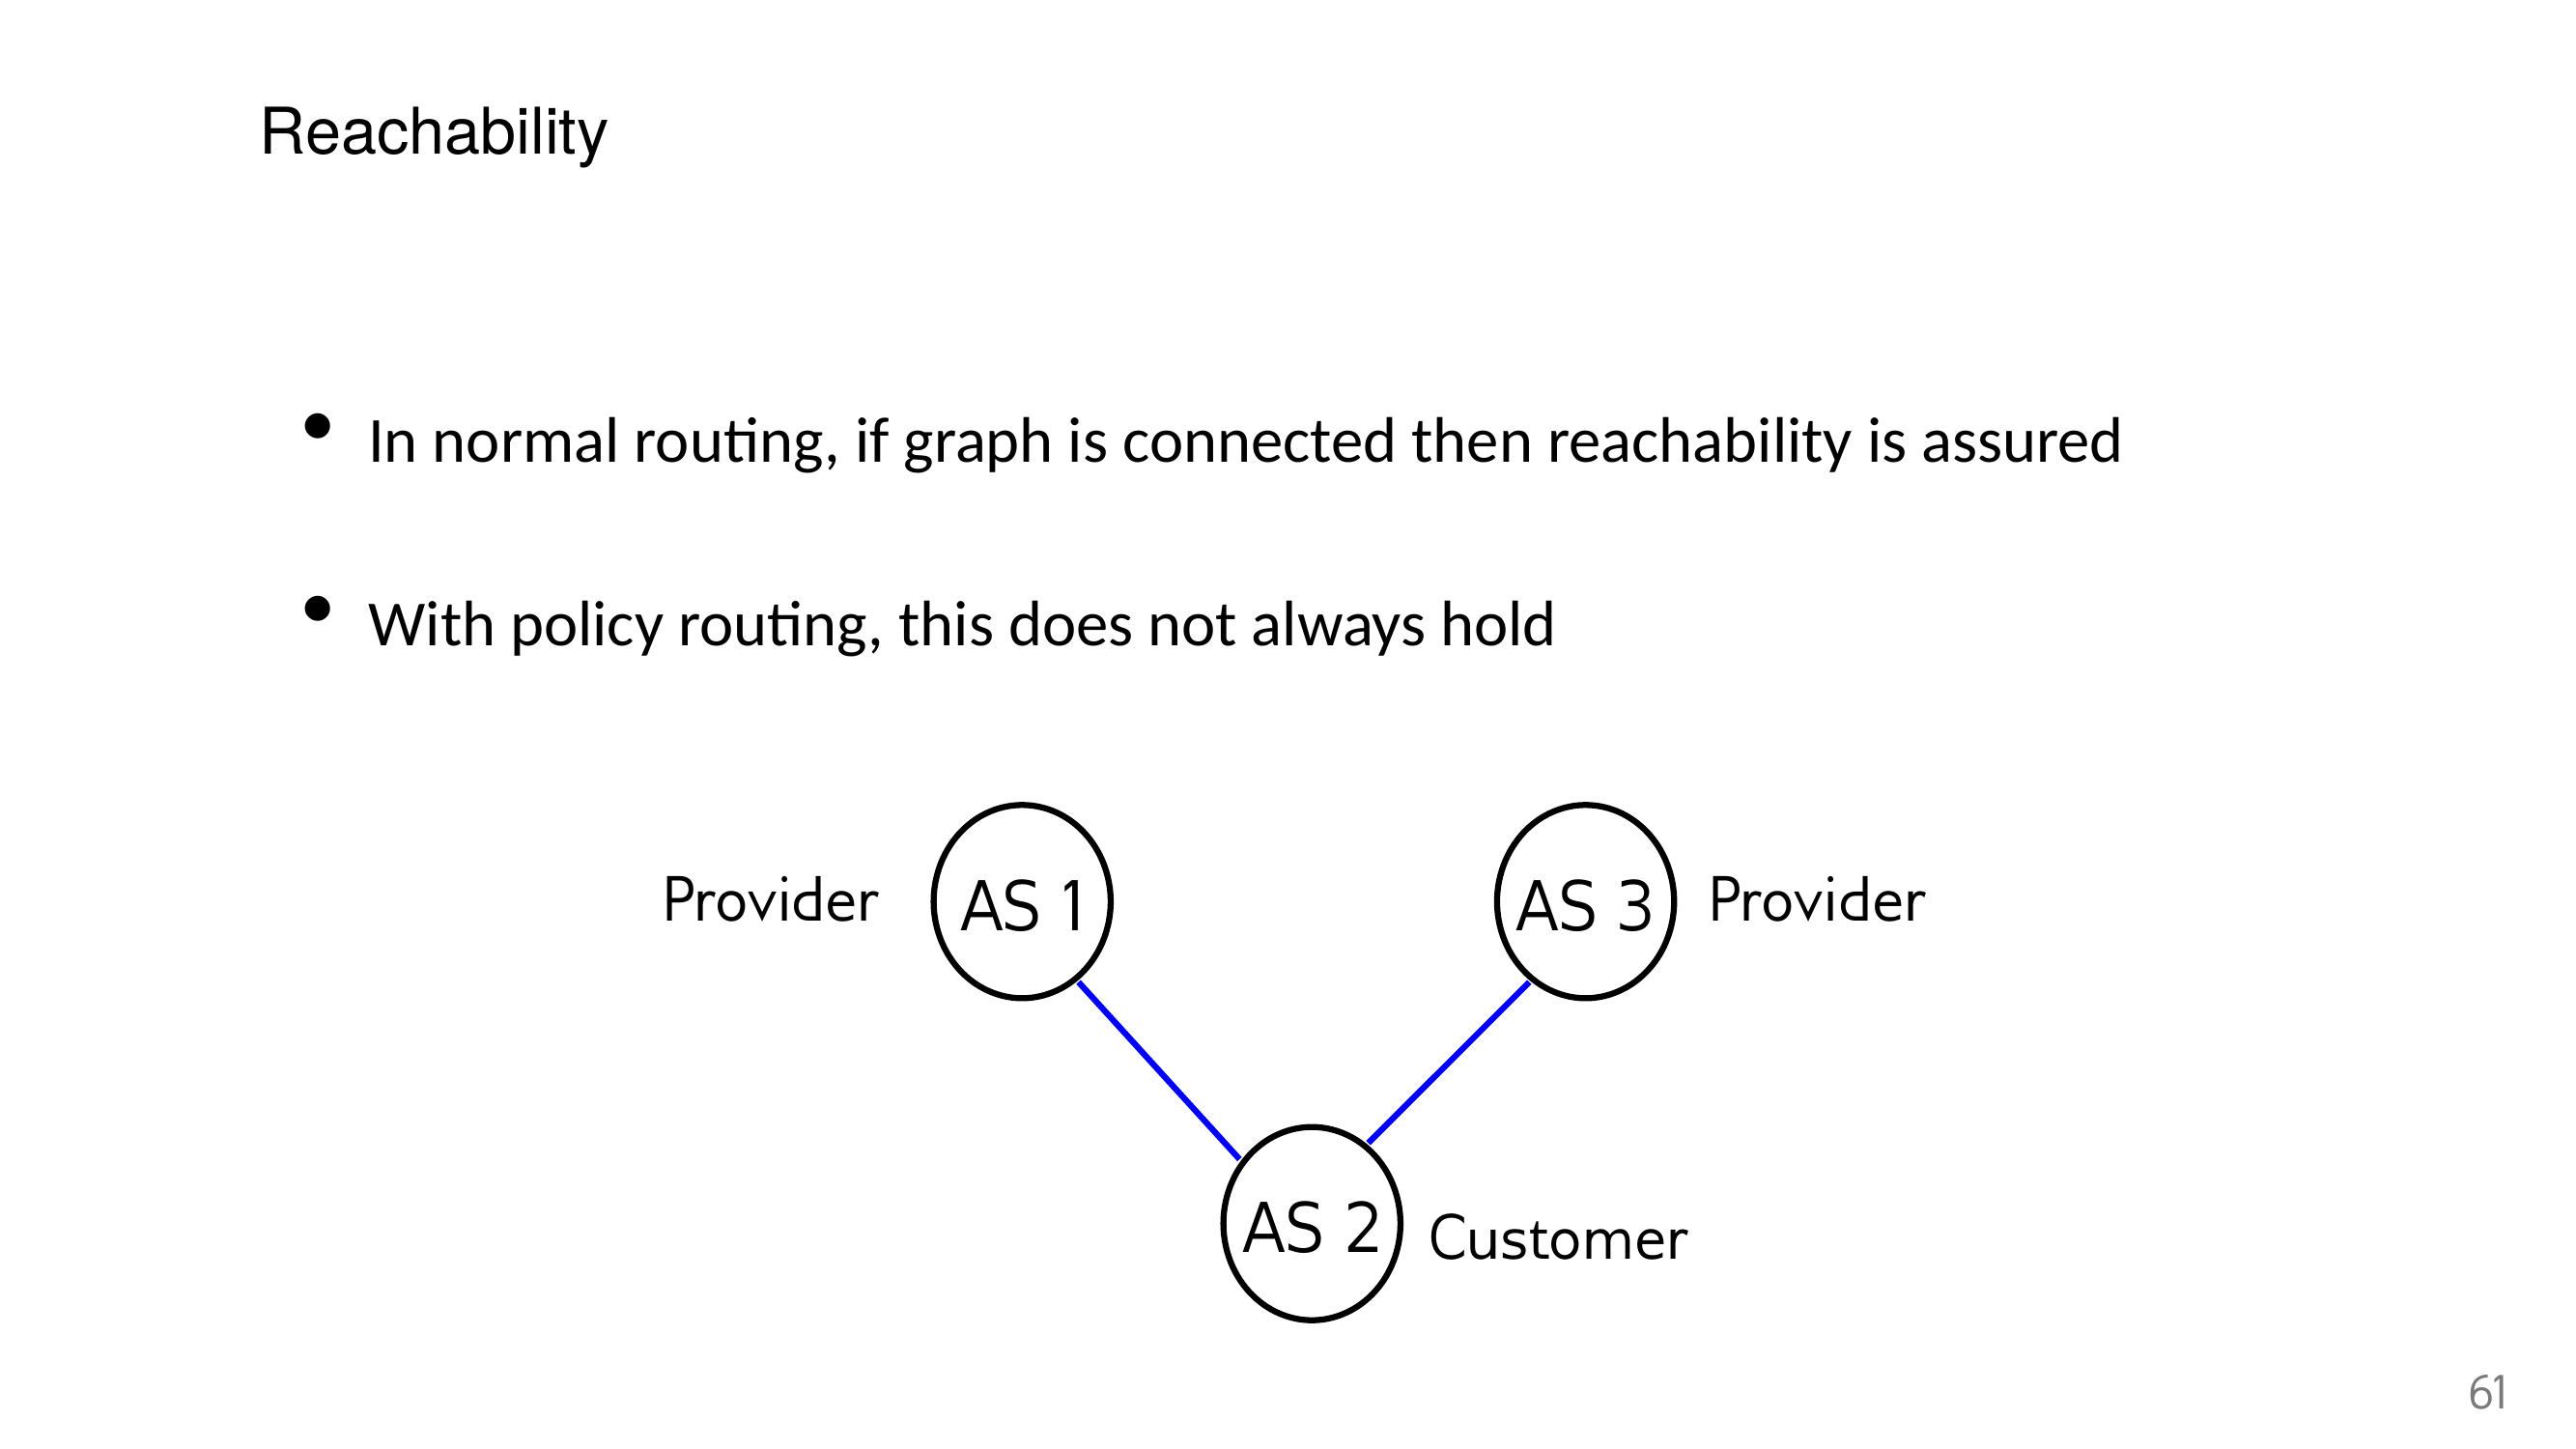

# Reachability
In normal routing, if graph is connected then reachability is assured

With policy routing, this does not always hold
AS 1
AS 3
Provider
Provider

AS 2
Customer
61